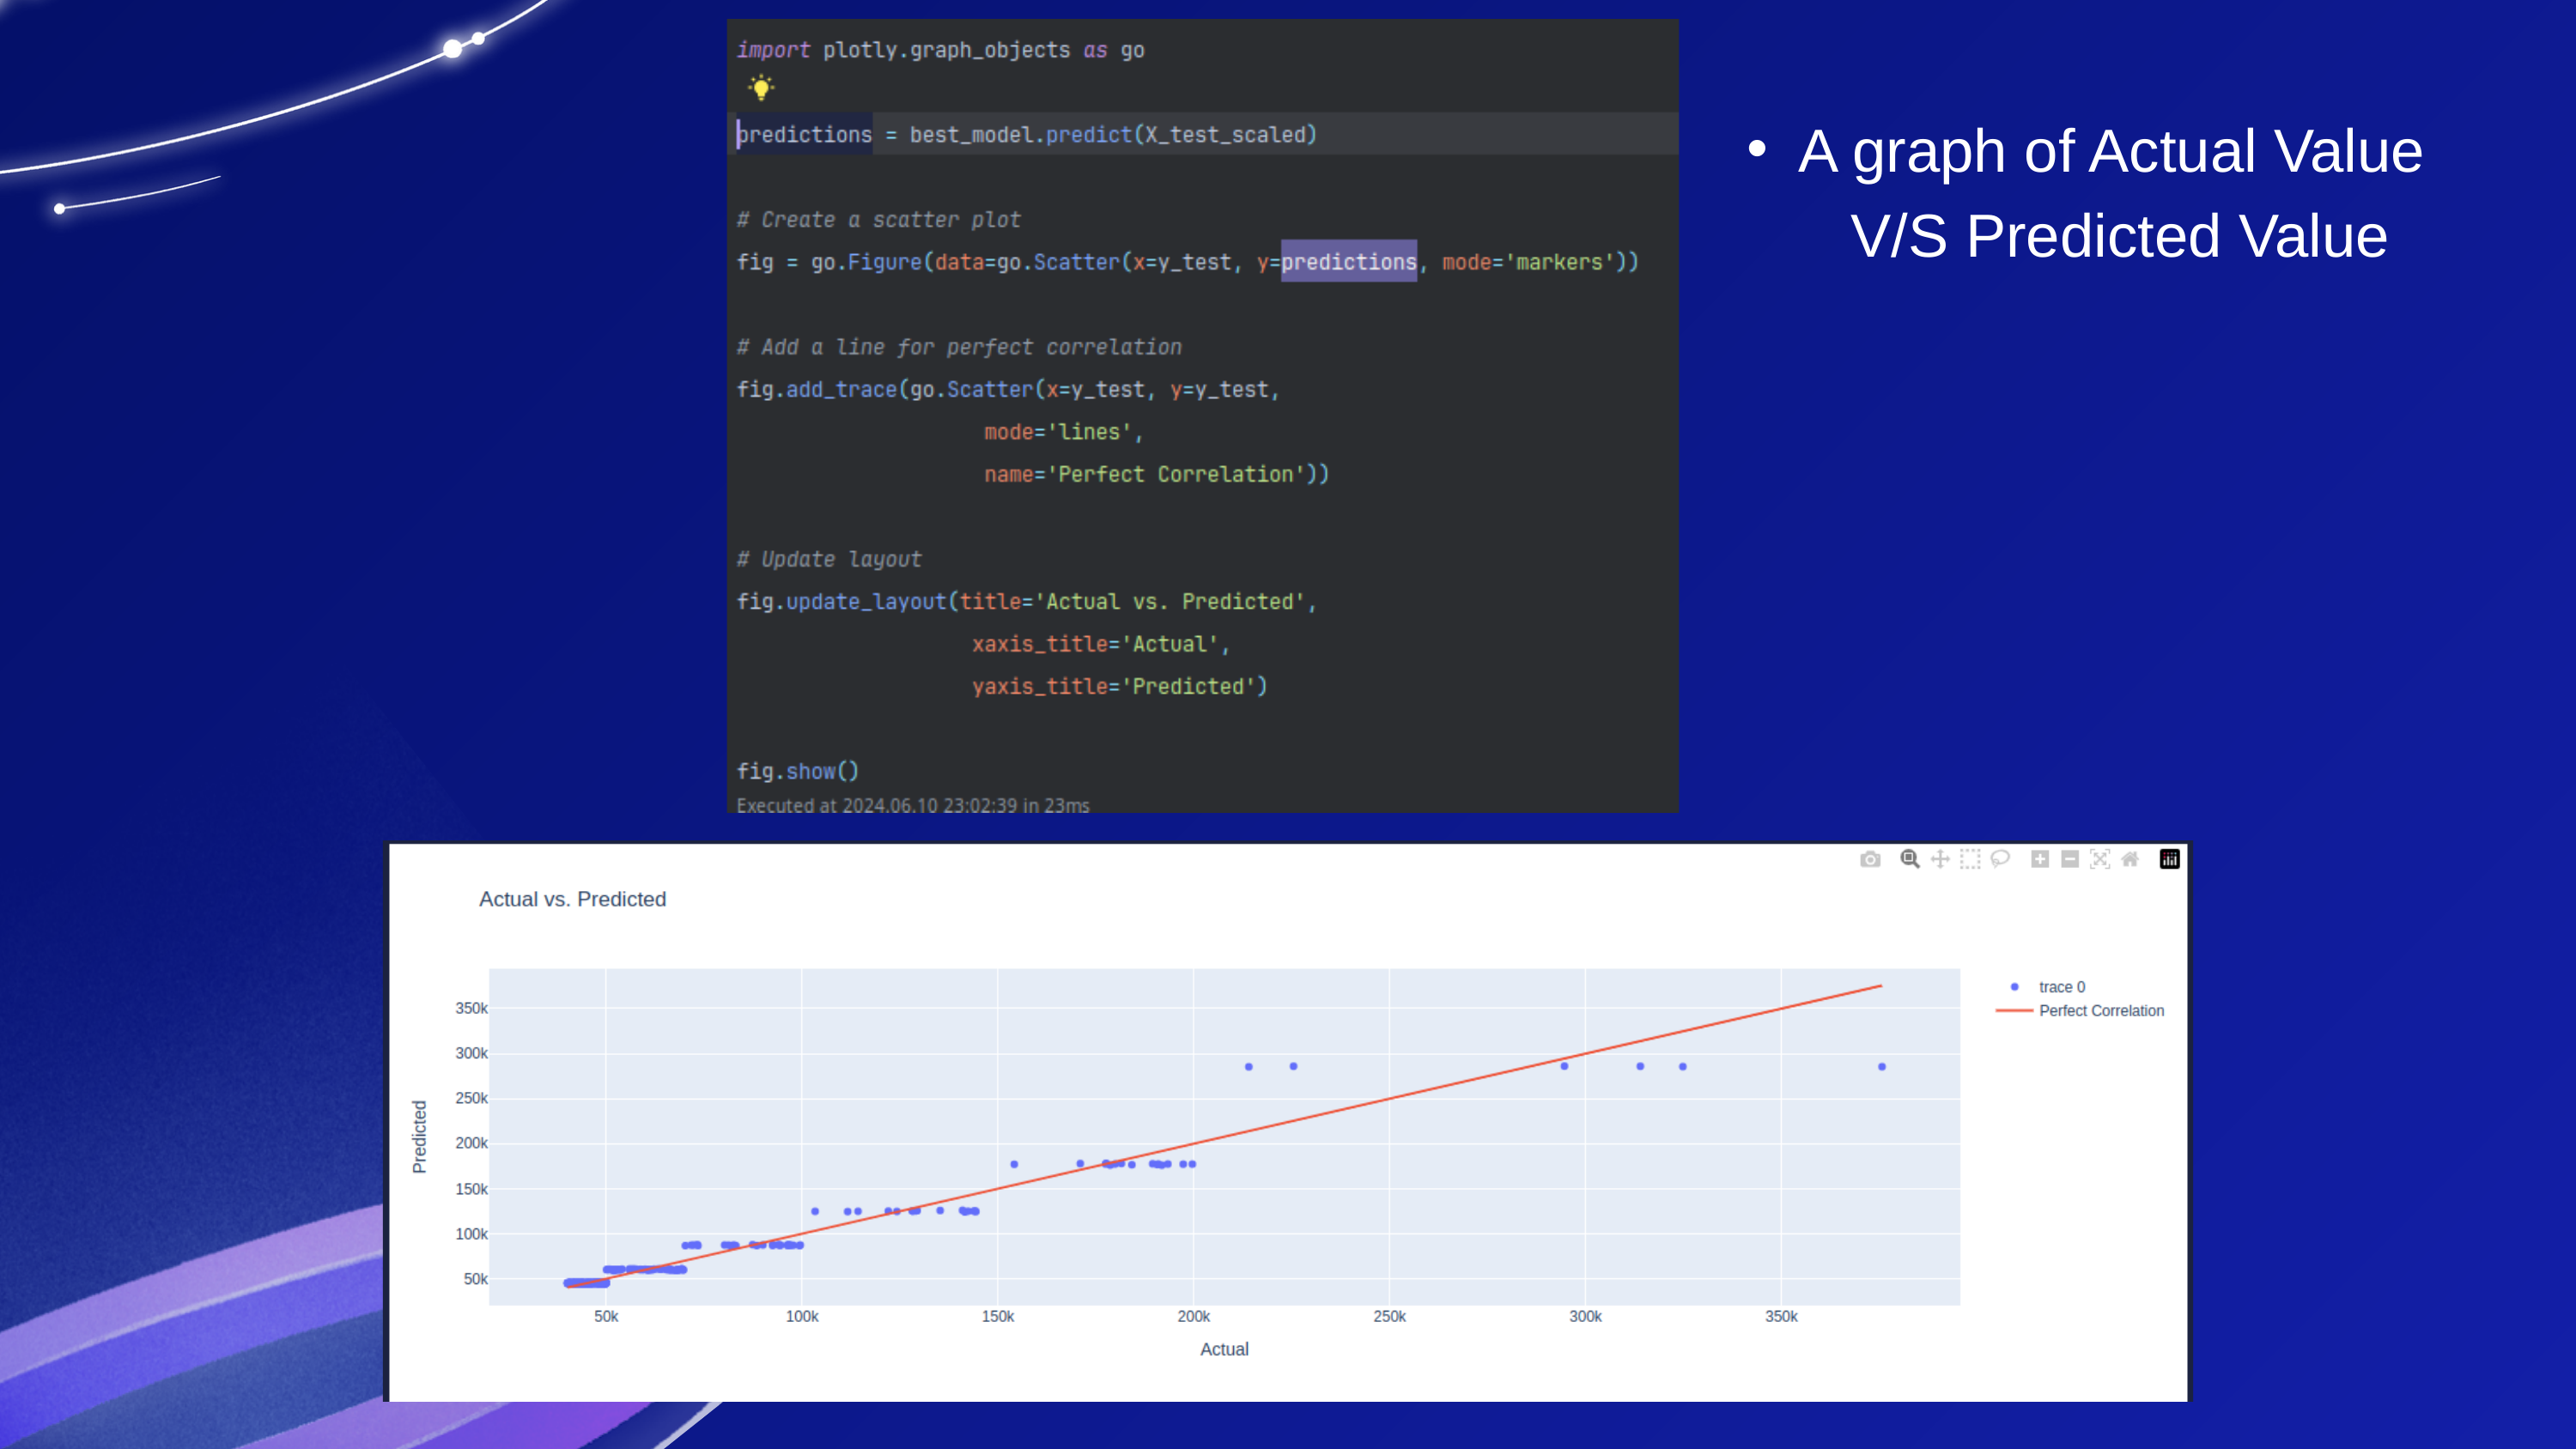

A graph of Actual Value  V/S Predicted Value